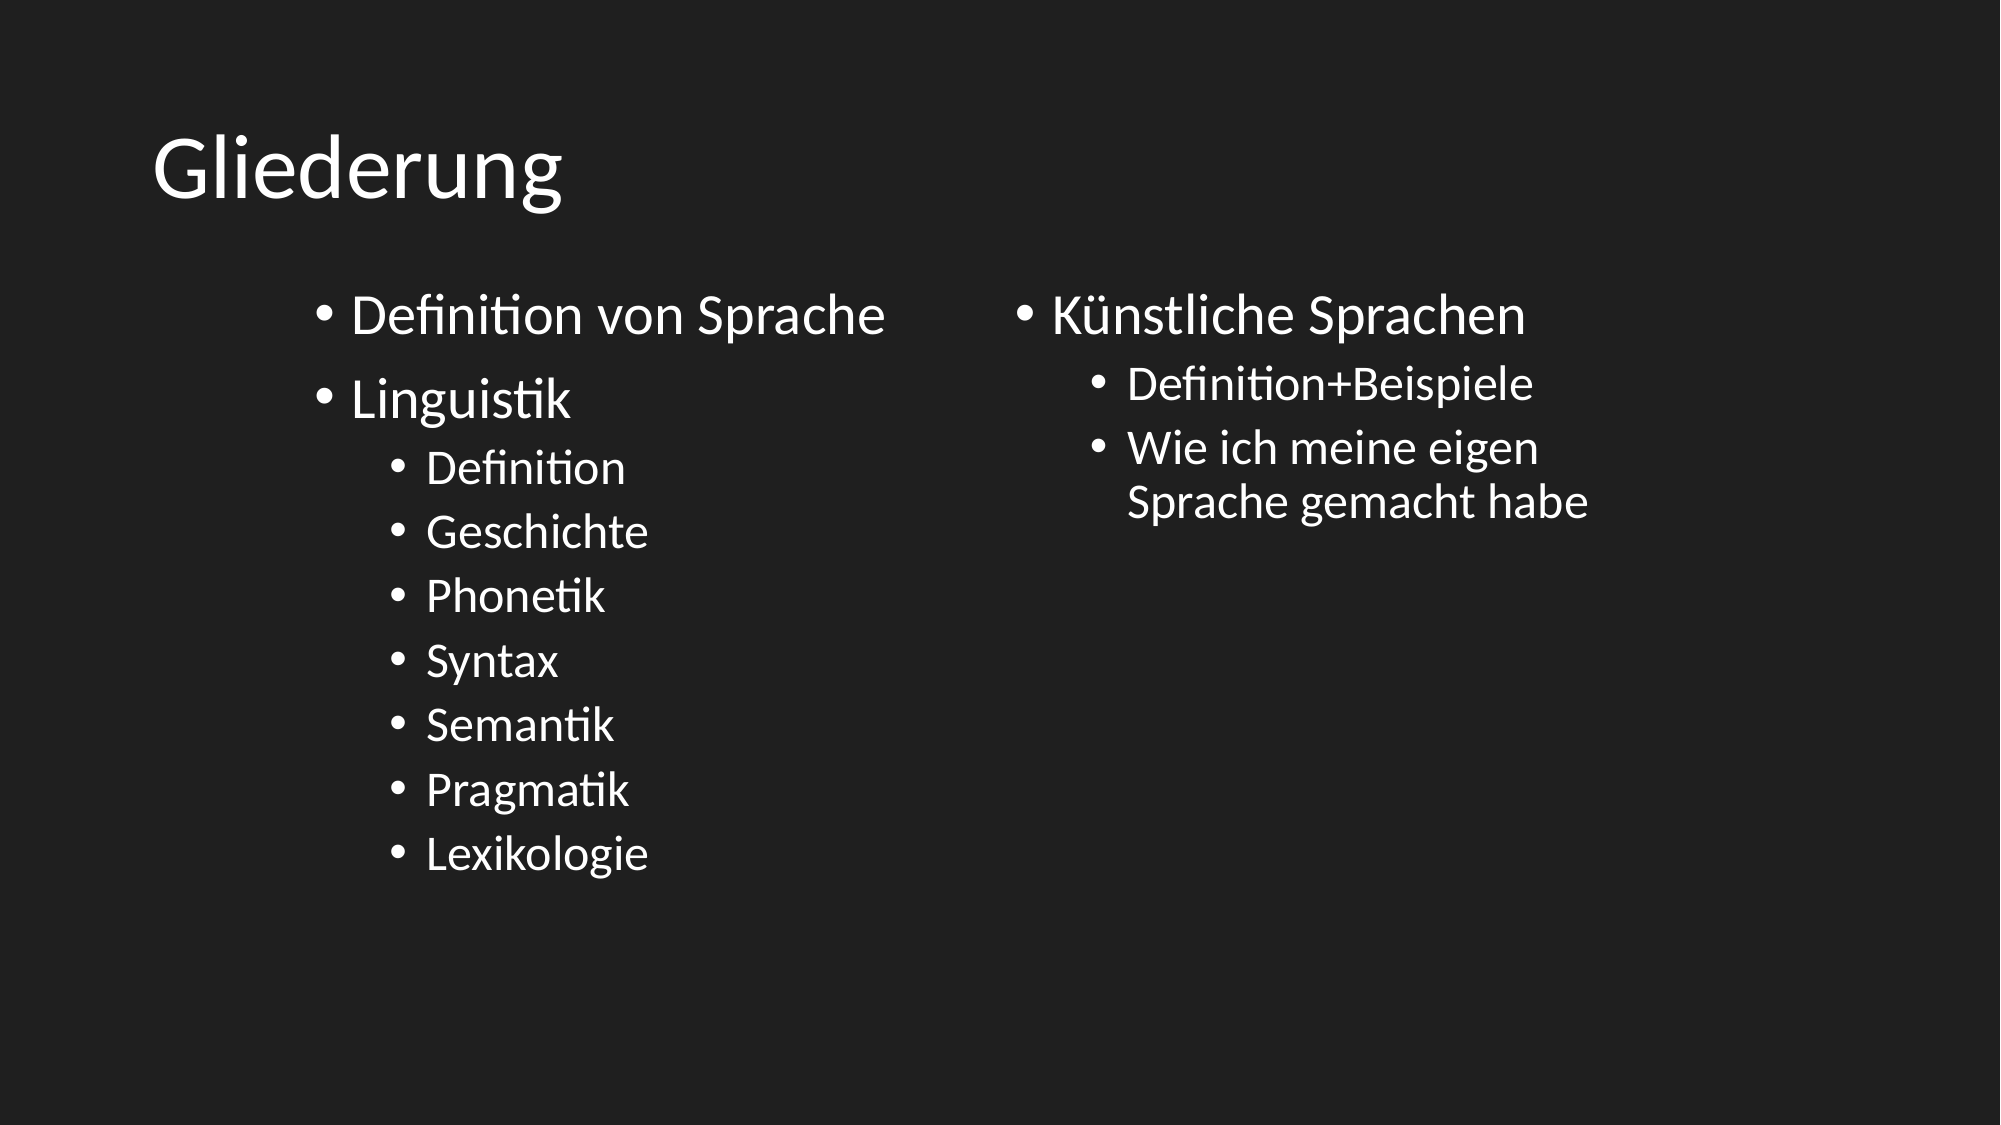

# Gliederung
Definition von Sprache
Linguistik
Definition
Geschichte
Phonetik
Syntax
Semantik
Pragmatik
Lexikologie
Künstliche Sprachen
Definition+Beispiele
Wie ich meine eigen Sprache gemacht habe